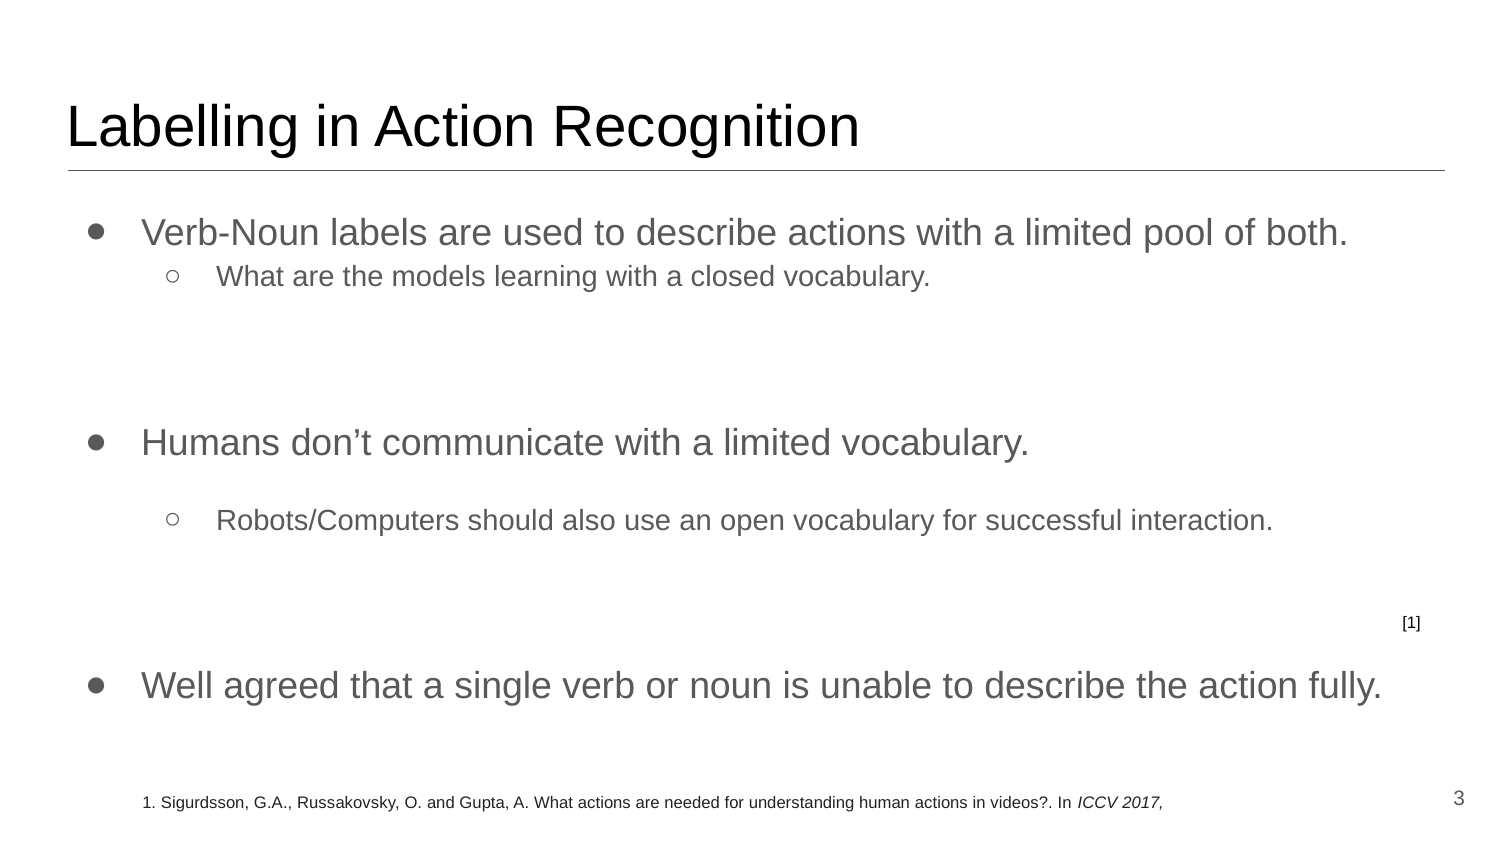

# Labelling in Action Recognition
Verb-Noun labels are used to describe actions with a limited pool of both.
What are the models learning with a closed vocabulary.

Humans don’t communicate with a limited vocabulary.
Robots/Computers should also use an open vocabulary for successful interaction.

Well agreed that a single verb or noun is unable to describe the action fully.
[1]
3
1. Sigurdsson, G.A., Russakovsky, O. and Gupta, A. What actions are needed for understanding human actions in videos?. In ICCV 2017,